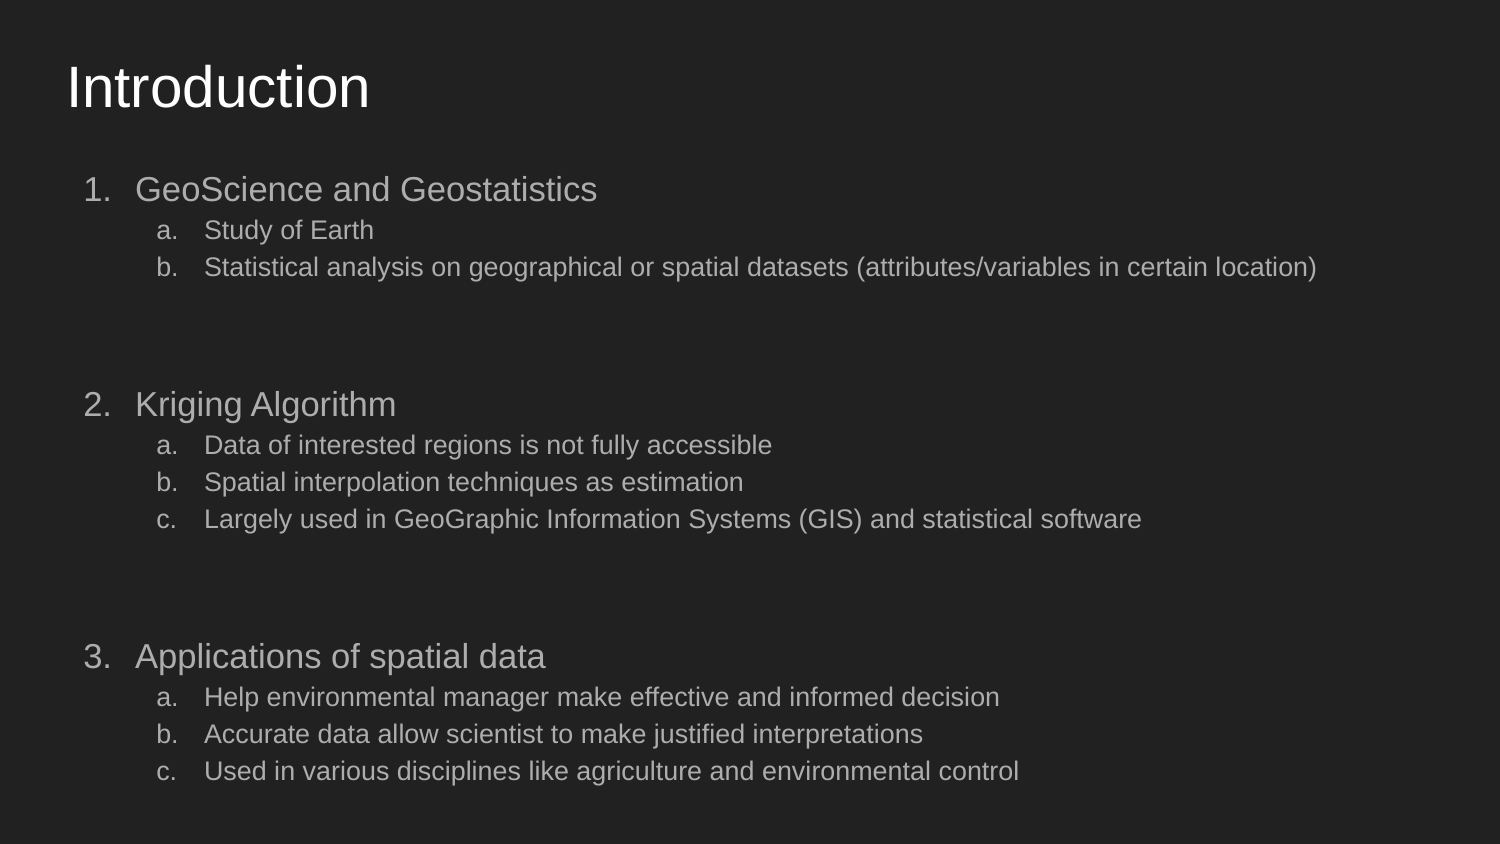

# Introduction
GeoScience and Geostatistics
Study of Earth
Statistical analysis on geographical or spatial datasets (attributes/variables in certain location)

Kriging Algorithm
Data of interested regions is not fully accessible
Spatial interpolation techniques as estimation
Largely used in GeoGraphic Information Systems (GIS) and statistical software

Applications of spatial data
Help environmental manager make effective and informed decision
Accurate data allow scientist to make justified interpretations
Used in various disciplines like agriculture and environmental control